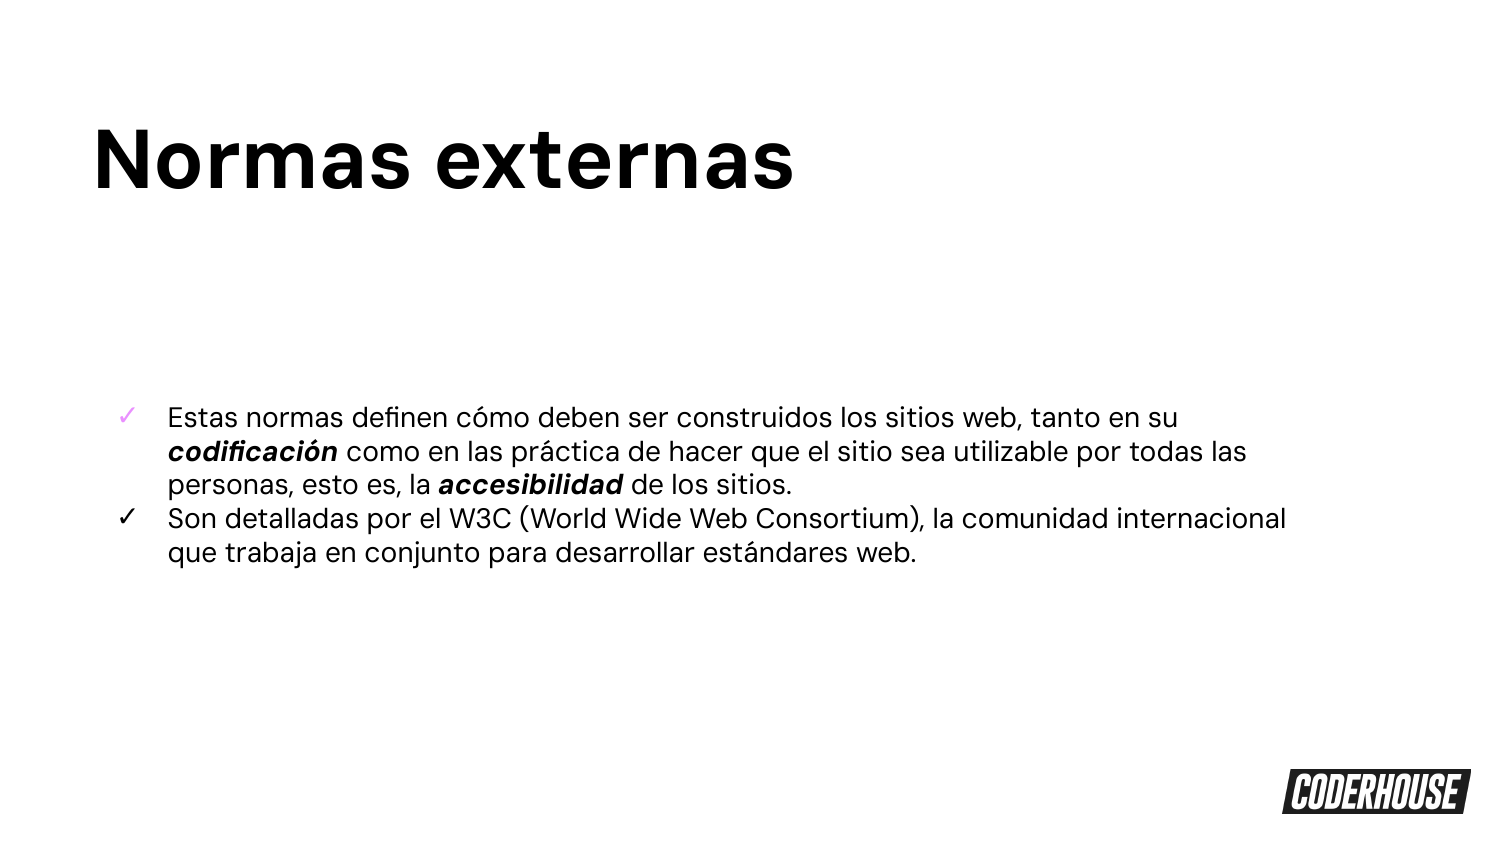

Normas externas

Estas normas definen cómo deben ser construidos los sitios web, tanto en su codificación como en las práctica de hacer que el sitio sea utilizable por todas las personas, esto es, la accesibilidad de los sitios.
Son detalladas por el W3C (World Wide Web Consortium), la comunidad internacional que trabaja en conjunto para desarrollar estándares web.